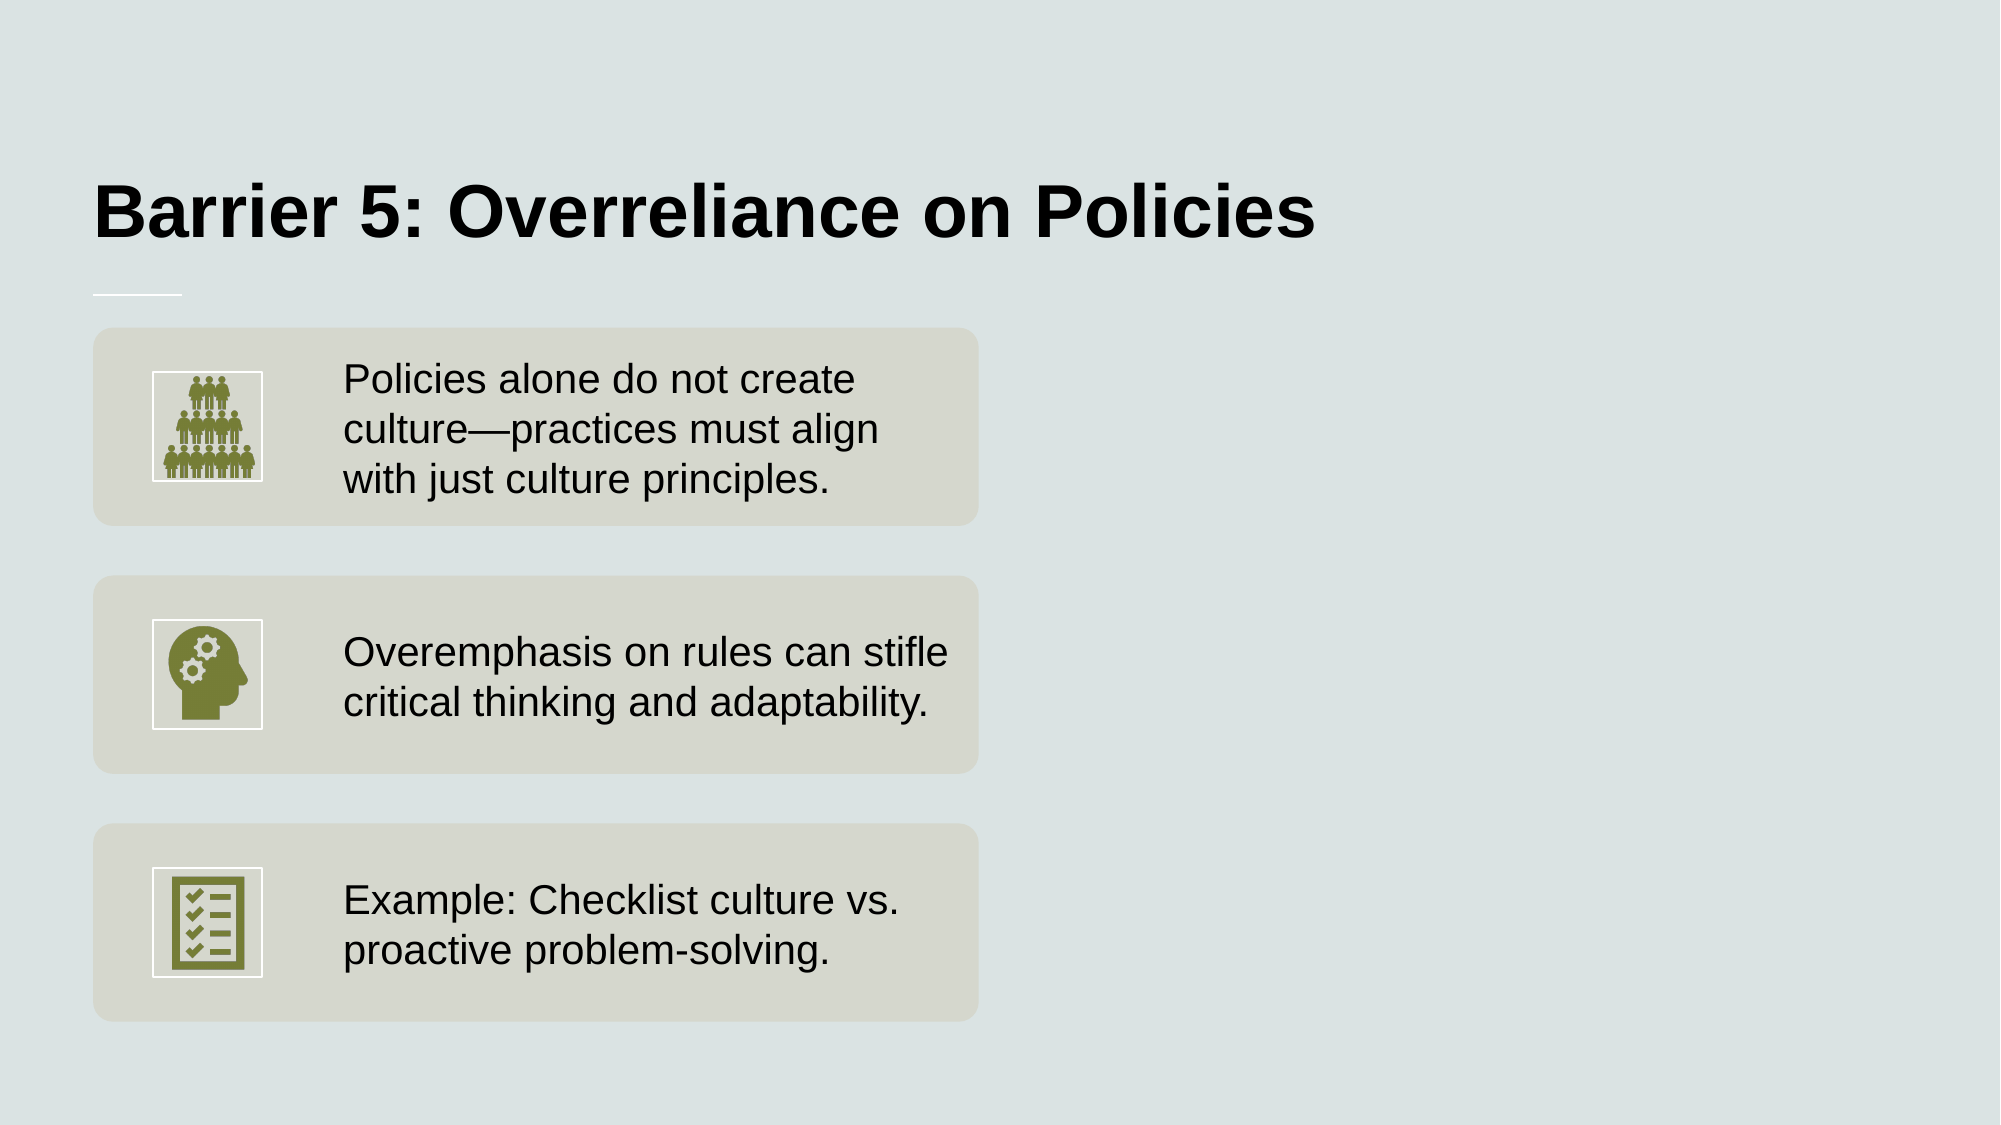

# Barrier 5: Overreliance on Policies
Policies alone do not create culture—practices must align with just culture principles.
Overemphasis on rules can stifle critical thinking and adaptability.
Example: Checklist culture vs. proactive problem-solving.